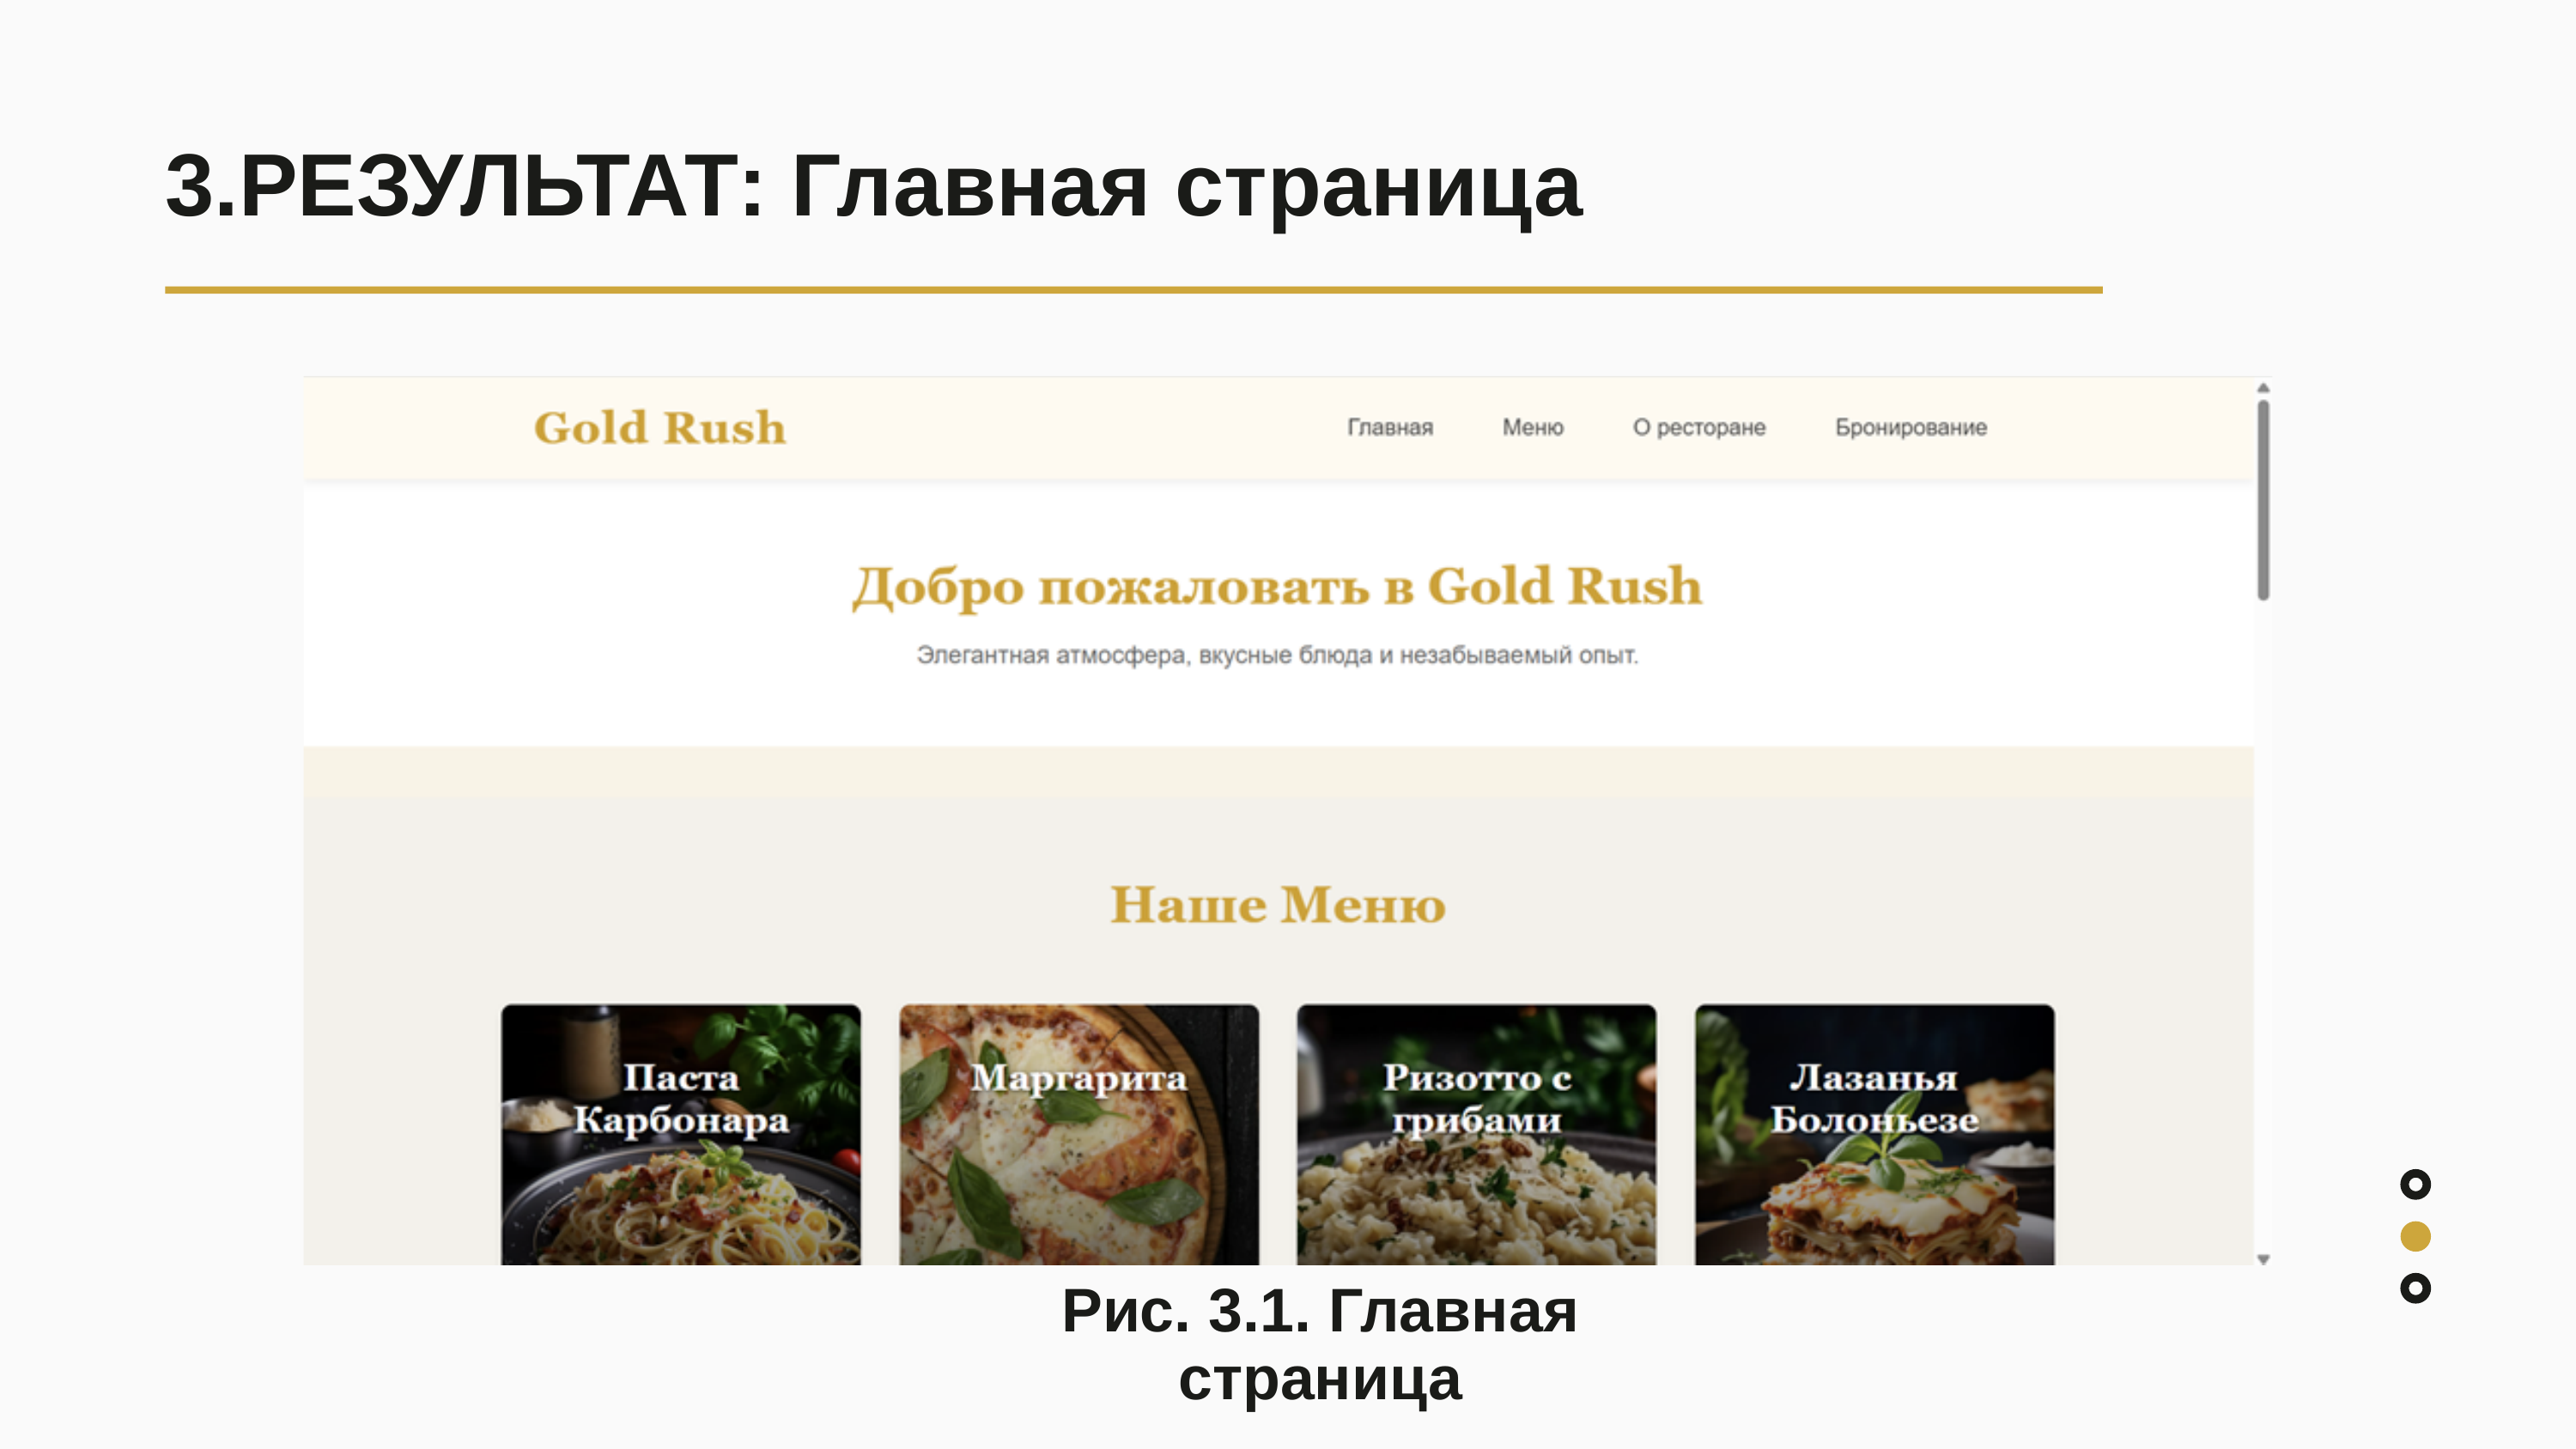

3.РЕЗУЛЬТАТ: Главная страница

Рис. 3.1. Главная страница